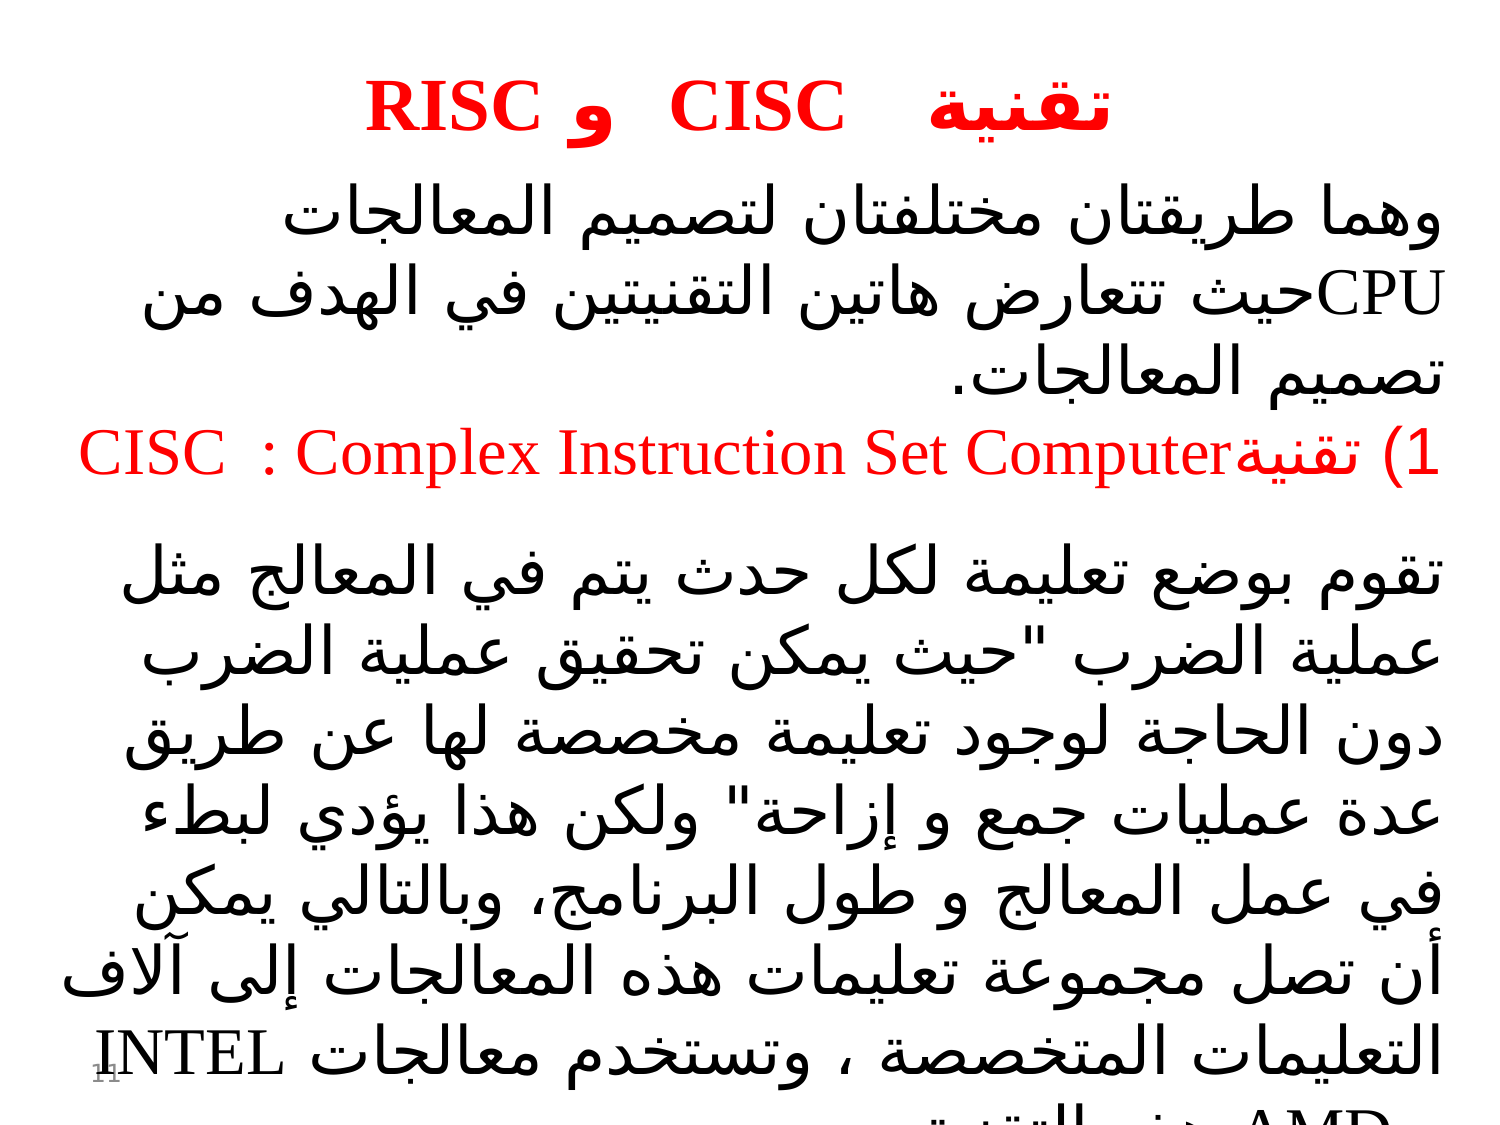

تقنية   CISC  و RISC
وهما طريقتان مختلفتان لتصميم المعالجات   CPUحيث تتعارض هاتين التقنيتين في الهدف من تصميم المعالجات.
تقنيةCISC  : Complex Instruction Set Computer

تقوم بوضع تعليمة لكل حدث يتم في المعالج مثل عملية الضرب "حيث يمكن تحقيق عملية الضرب دون الحاجة لوجود تعليمة مخصصة لها عن طريق عدة عمليات جمع و إزاحة" ولكن هذا يؤدي لبطء في عمل المعالج و طول البرنامج، وبالتالي يمكن أن تصل مجموعة تعليمات هذه المعالجات إلى آلاف التعليمات المتخصصة ، وتستخدم معالجات INTEL و AMD هذه التقنية.
11